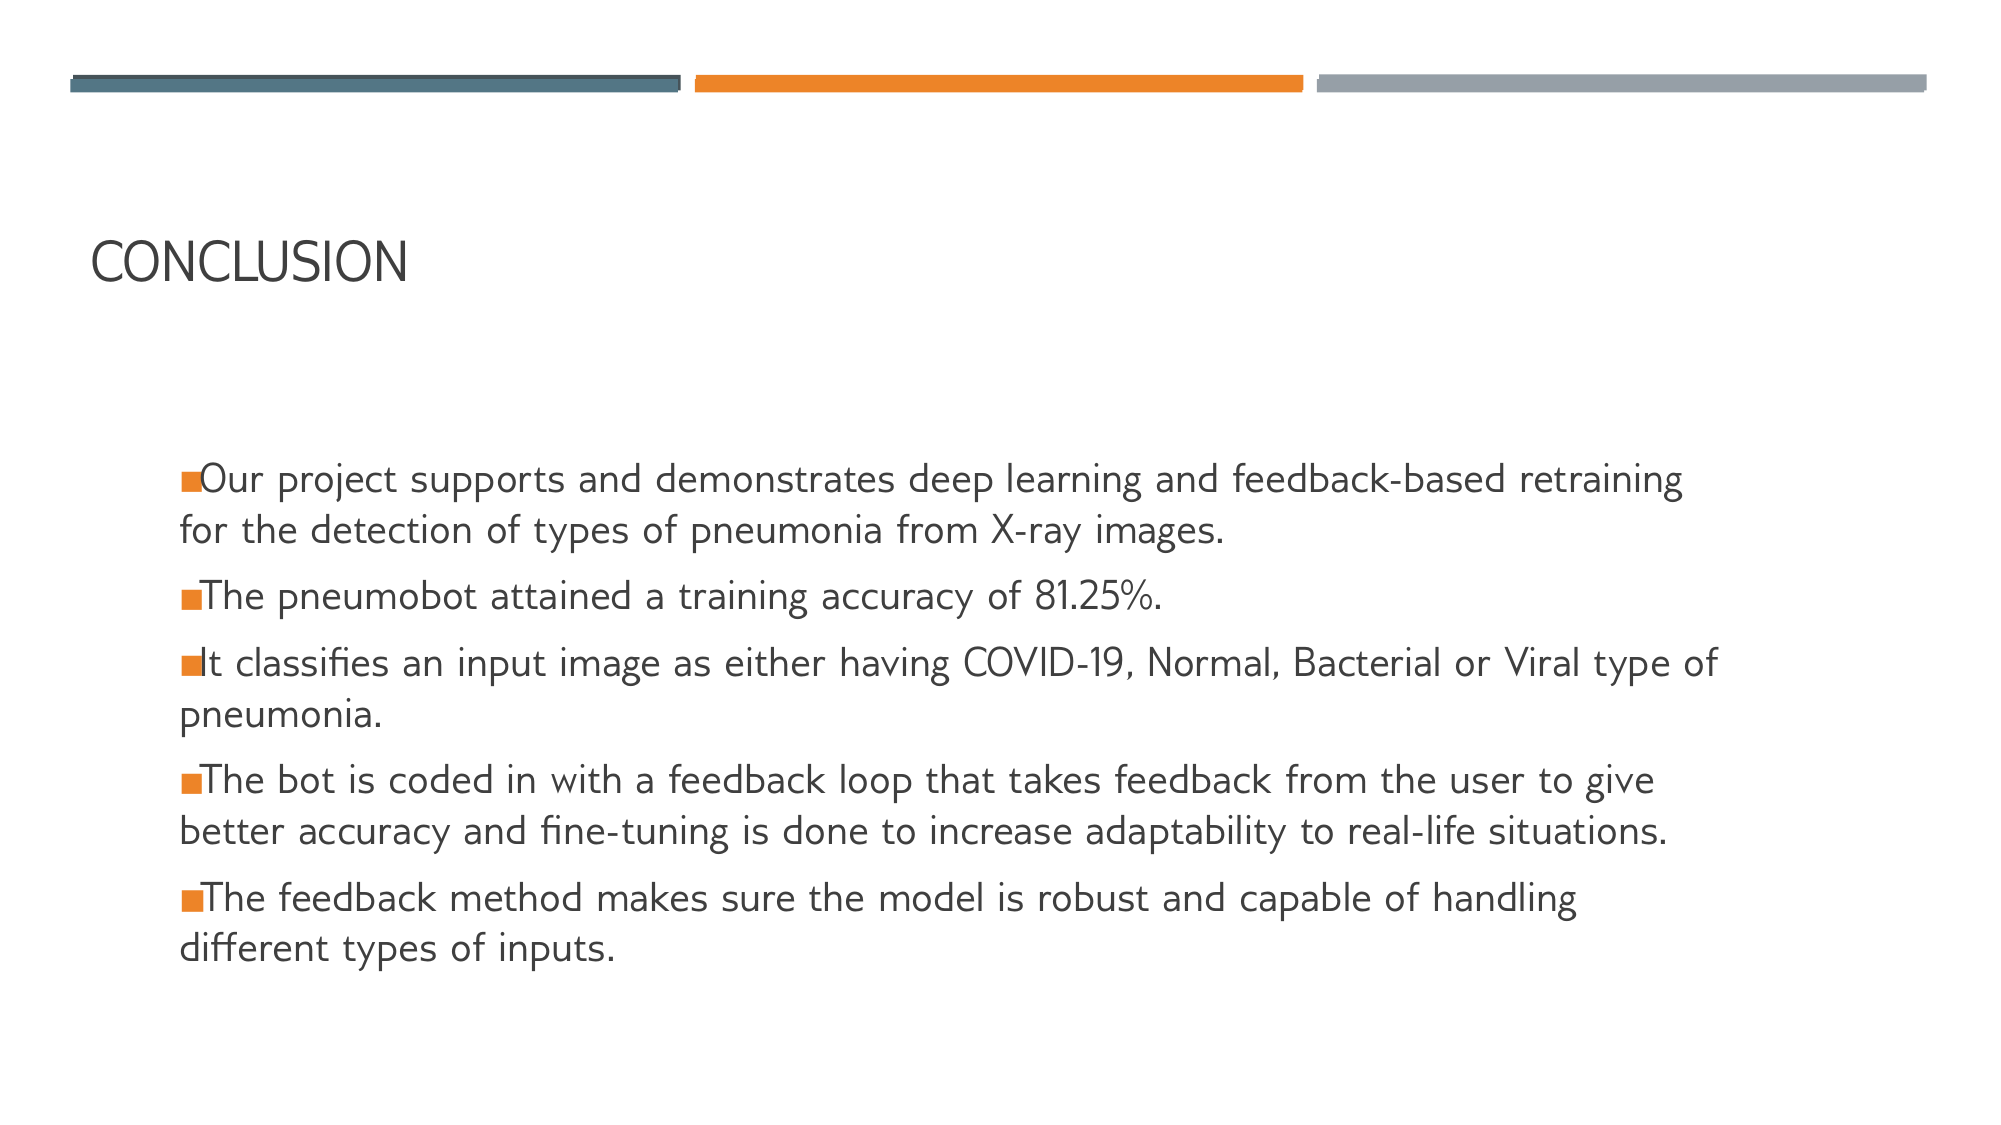

# CONCLUSION

Our project supports and demonstrates deep learning and feedback-based retraining for the detection of types of pneumonia from X-ray images.
The pneumobot attained a training accuracy of 81.25%.
It classifies an input image as either having COVID-19, Normal, Bacterial or Viral type of pneumonia.
The bot is coded in with a feedback loop that takes feedback from the user to give better accuracy and fine-tuning is done to increase adaptability to real-life situations.
The feedback method makes sure the model is robust and capable of handling different types of inputs.